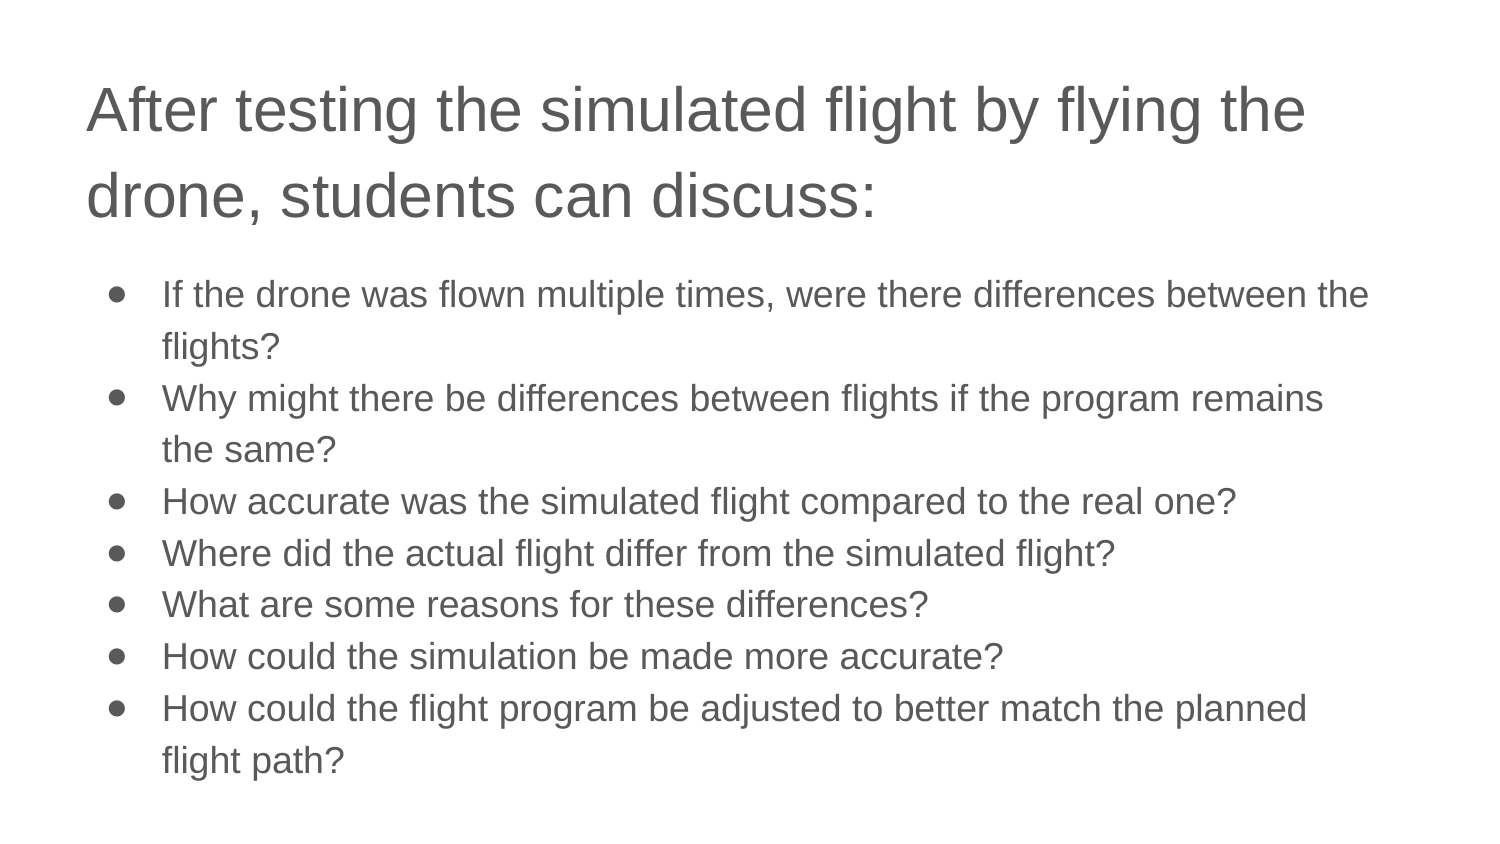

# After testing the simulated flight by flying the drone, students can discuss:
If the drone was flown multiple times, were there differences between the flights?
Why might there be differences between flights if the program remains the same?
How accurate was the simulated flight compared to the real one?
Where did the actual flight differ from the simulated flight?
What are some reasons for these differences?
How could the simulation be made more accurate?
How could the flight program be adjusted to better match the planned flight path?